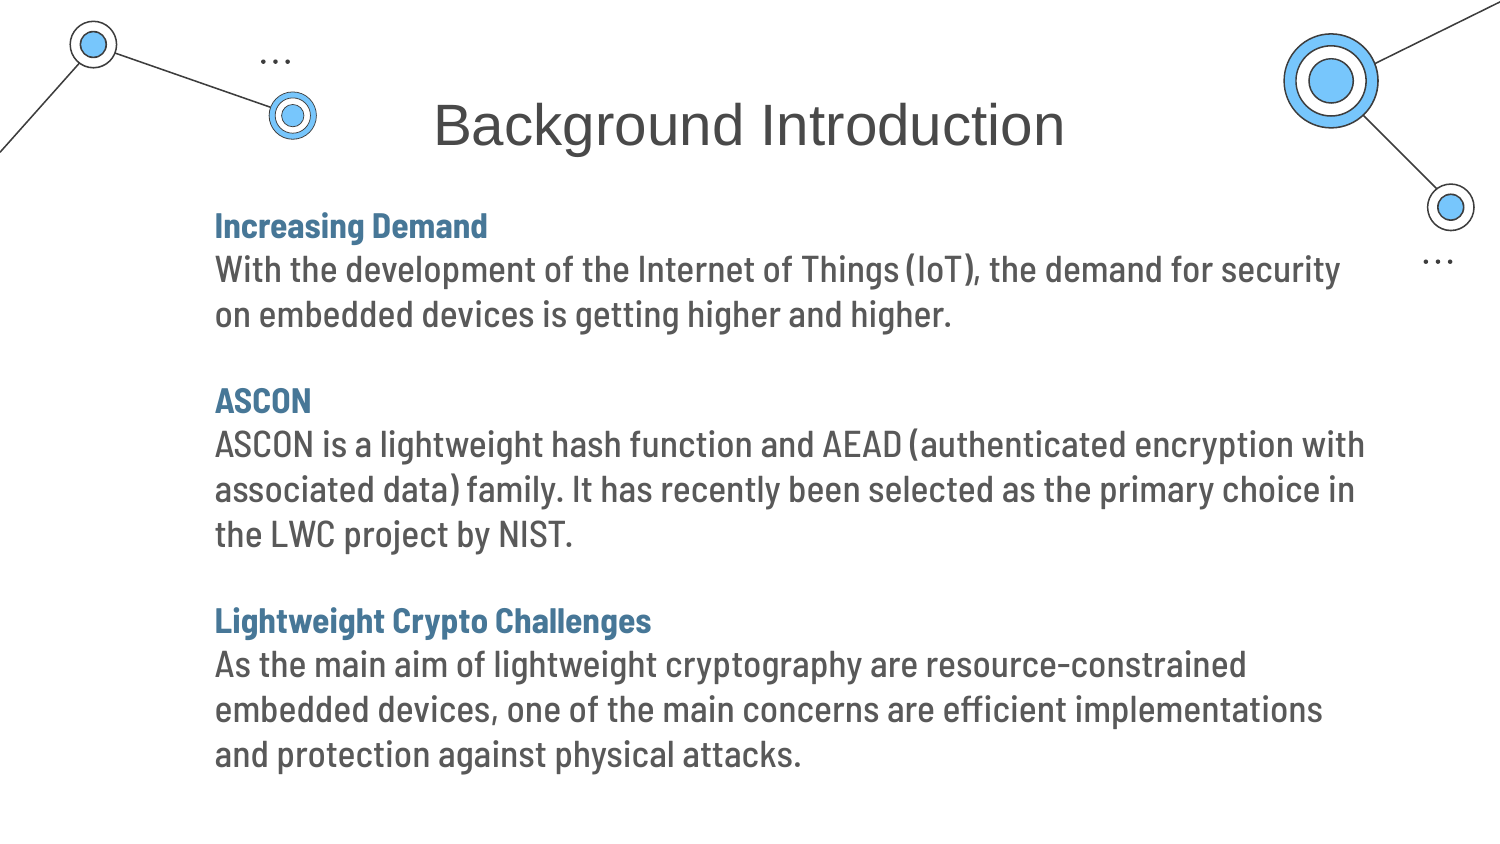

# Background Introduction
Increasing Demand
With the development of the Internet of Things (IoT), the demand for security on embedded devices is getting higher and higher.

ASCON
ASCON is a lightweight hash function and AEAD (authenticated encryption with associated data) family. It has recently been selected as the primary choice in the LWC project by NIST.

Lightweight Crypto Challenges
As the main aim of lightweight cryptography are resource-constrained embedded devices, one of the main concerns are efficient implementations and protection against physical attacks.